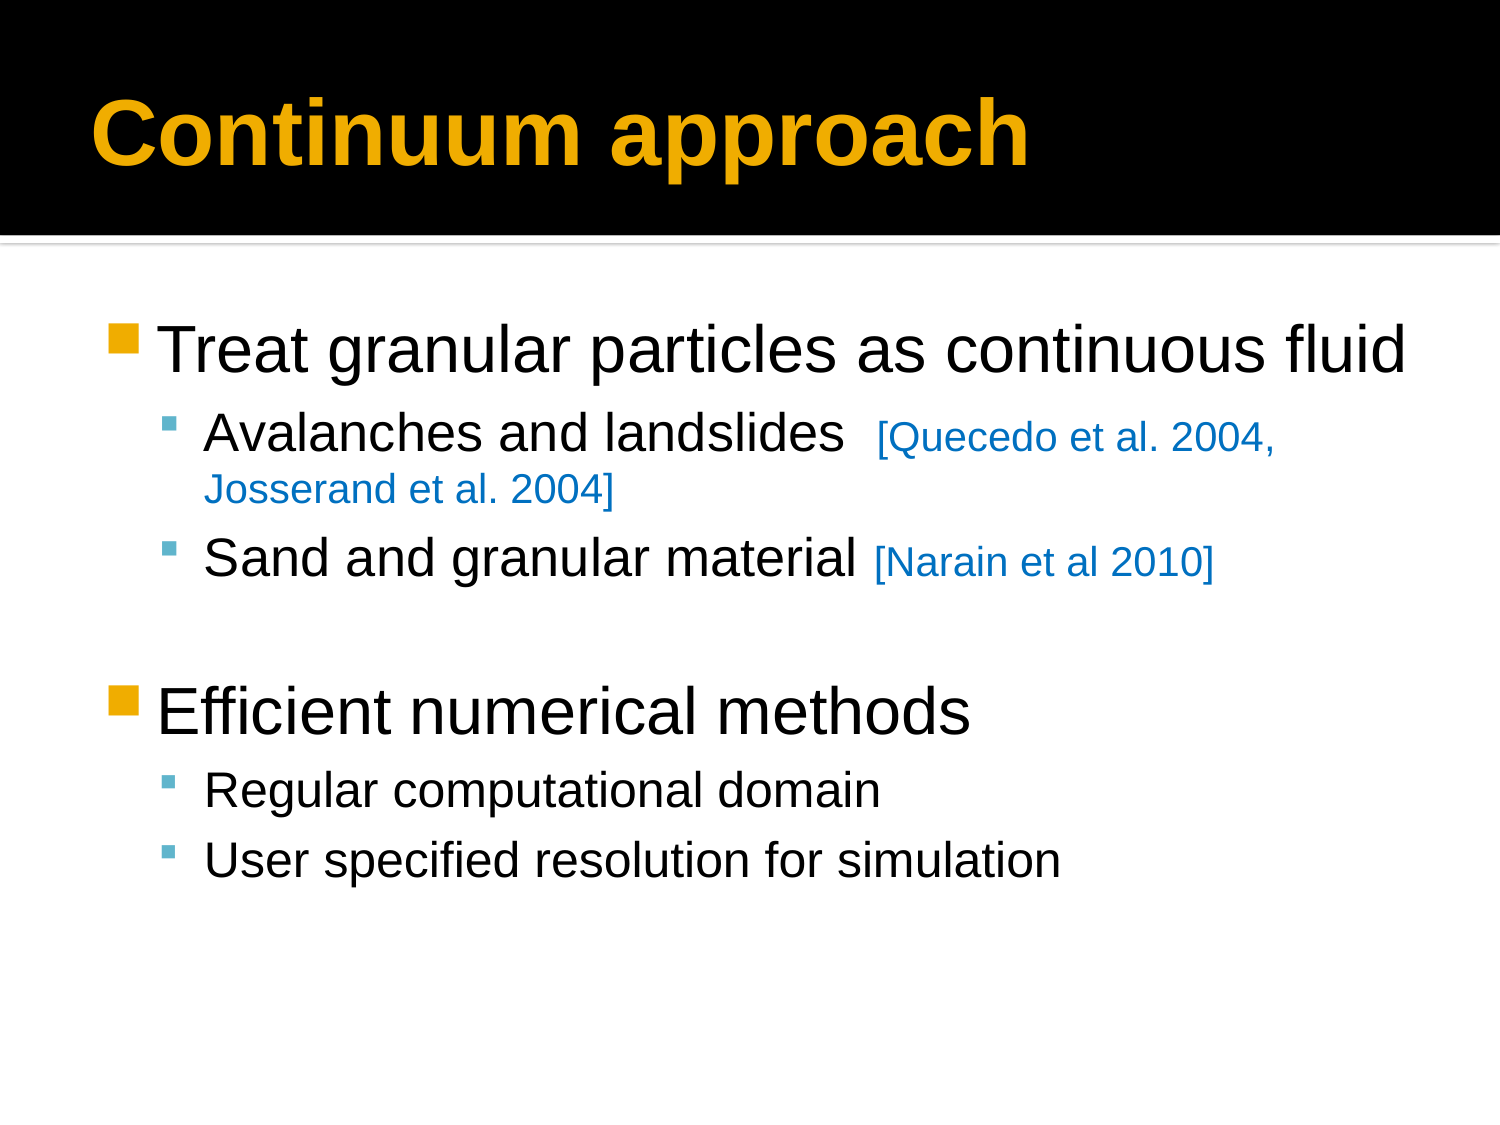

# Continuum approach
Treat granular particles as continuous fluid
Avalanches and landslides  [Quecedo et al. 2004, Josserand et al. 2004]
Sand and granular material [Narain et al 2010]

Efficient numerical methods
Regular computational domain
User specified resolution for simulation